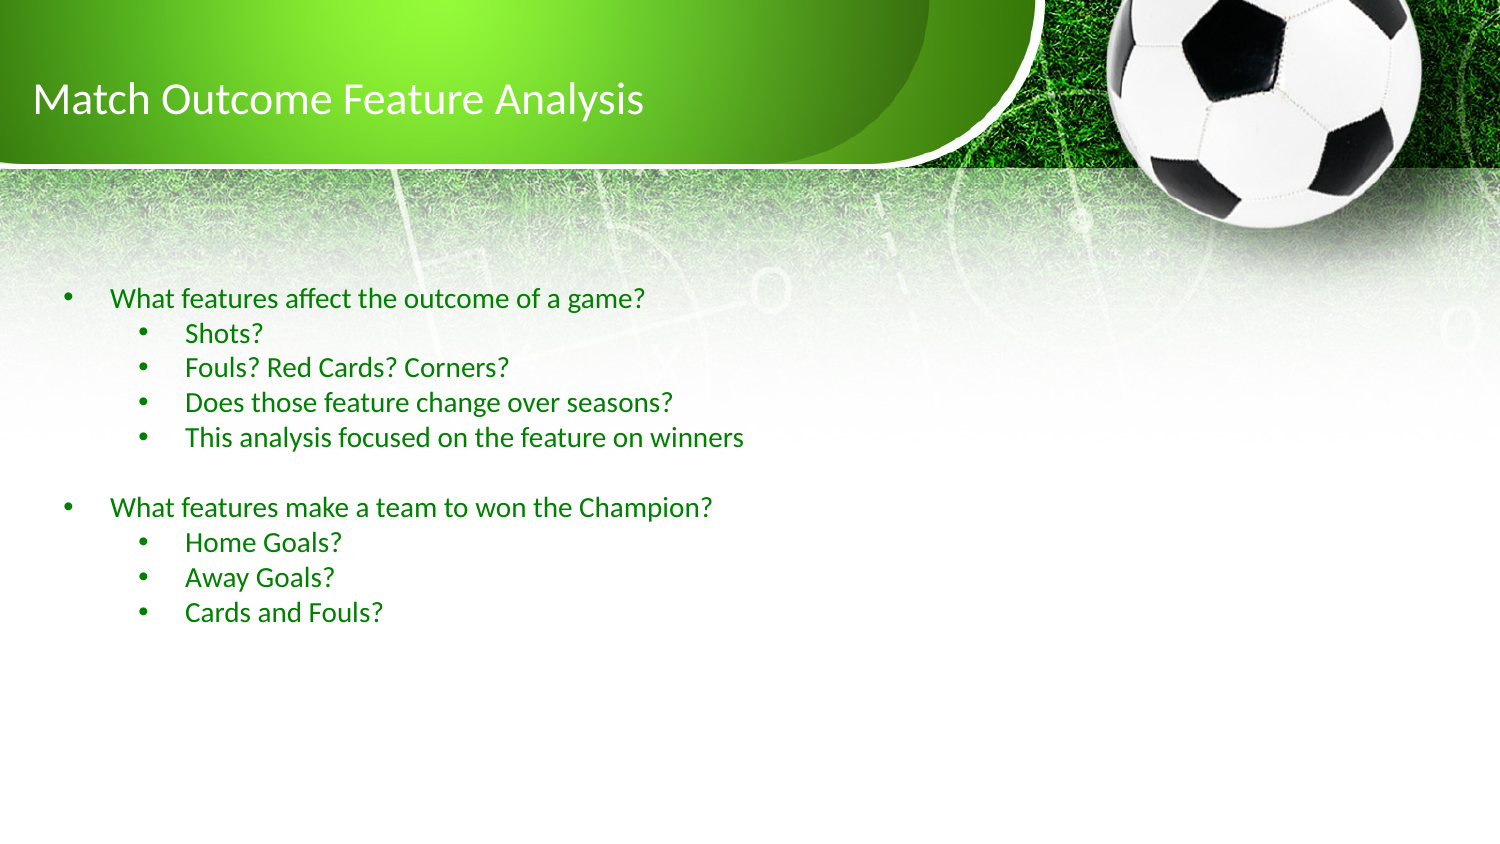

# Match Outcome Feature Analysis
What features affect the outcome of a game?
Shots?
Fouls? Red Cards? Corners?
Does those feature change over seasons?
This analysis focused on the feature on winners

What features make a team to won the Champion?
Home Goals?
Away Goals?
Cards and Fouls?